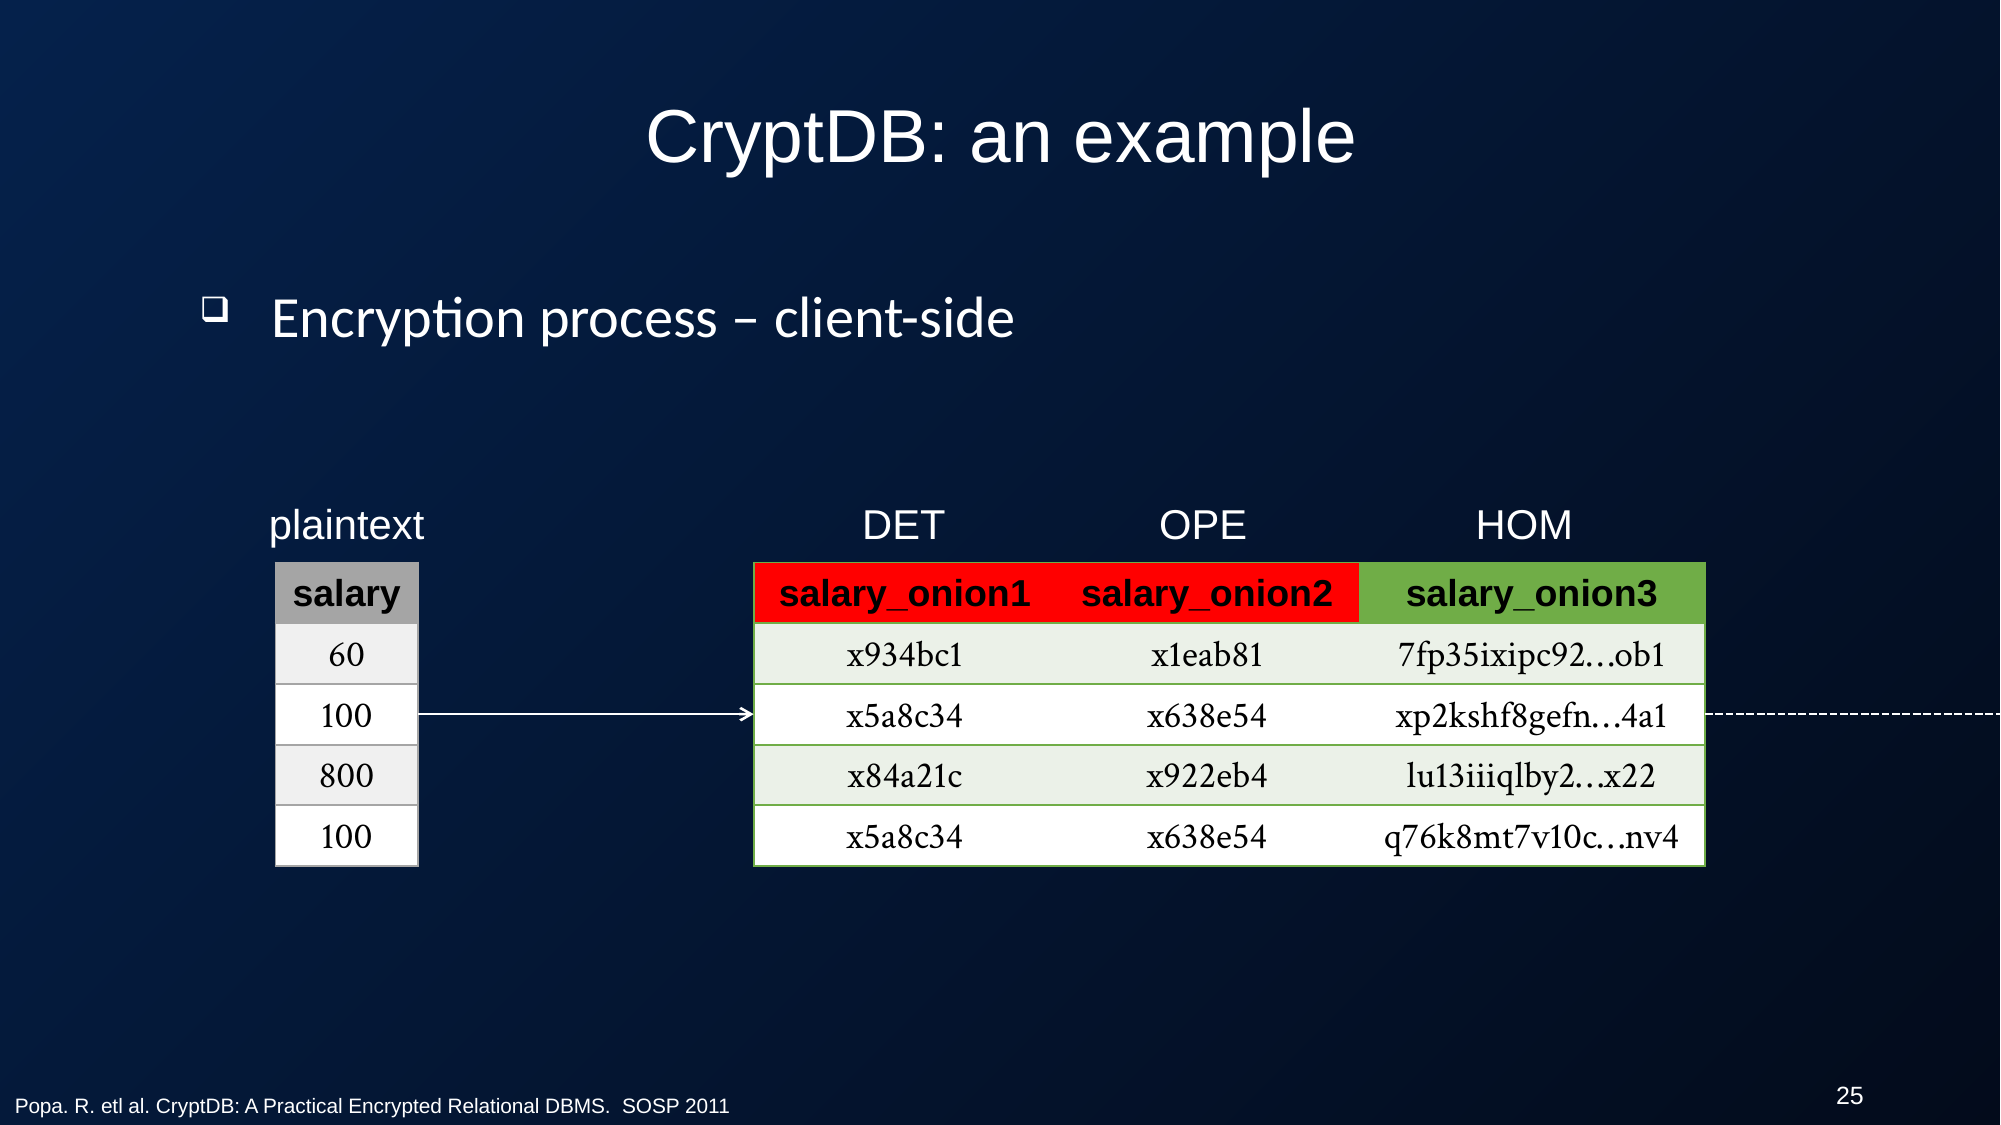

CryptDB: an example
Encryption process – client-side
plaintext
DET
OPE
HOM
RND(DET)
RND(OPE)
HOM
| salary |
| --- |
| 60 |
| 100 |
| 800 |
| 100 |
| salary\_onion1 | salary\_onion2 | salary\_onion3 |
| --- | --- | --- |
| x934bc1 | x1eab81 | 7fp35ixipc92…ob1 |
| x5a8c34 | x638e54 | xp2kshf8gefn…4a1 |
| x84a21c | x922eb4 | lu13iiiqlby2…x22 |
| x5a8c34 | x638e54 | q76k8mt7v10c…nv4 |
| salary\_onion1 | salary\_onion2 | salary\_onion3 |
| --- | --- | --- |
| x4be219 | pubtzg8e | 7fp35ixipc92…ob1 |
| x95c623 | mk3o3o4w | xp2kshf8gefn…4a1 |
| x2ea887 | amri5idd | lu13iiiqlby2…x22 |
| x17cea7 | y6plicde | q76k8mt7v10c…nv4 |
25
Popa. R. etl al. CryptDB: A Practical Encrypted Relational DBMS.  SOSP 2011